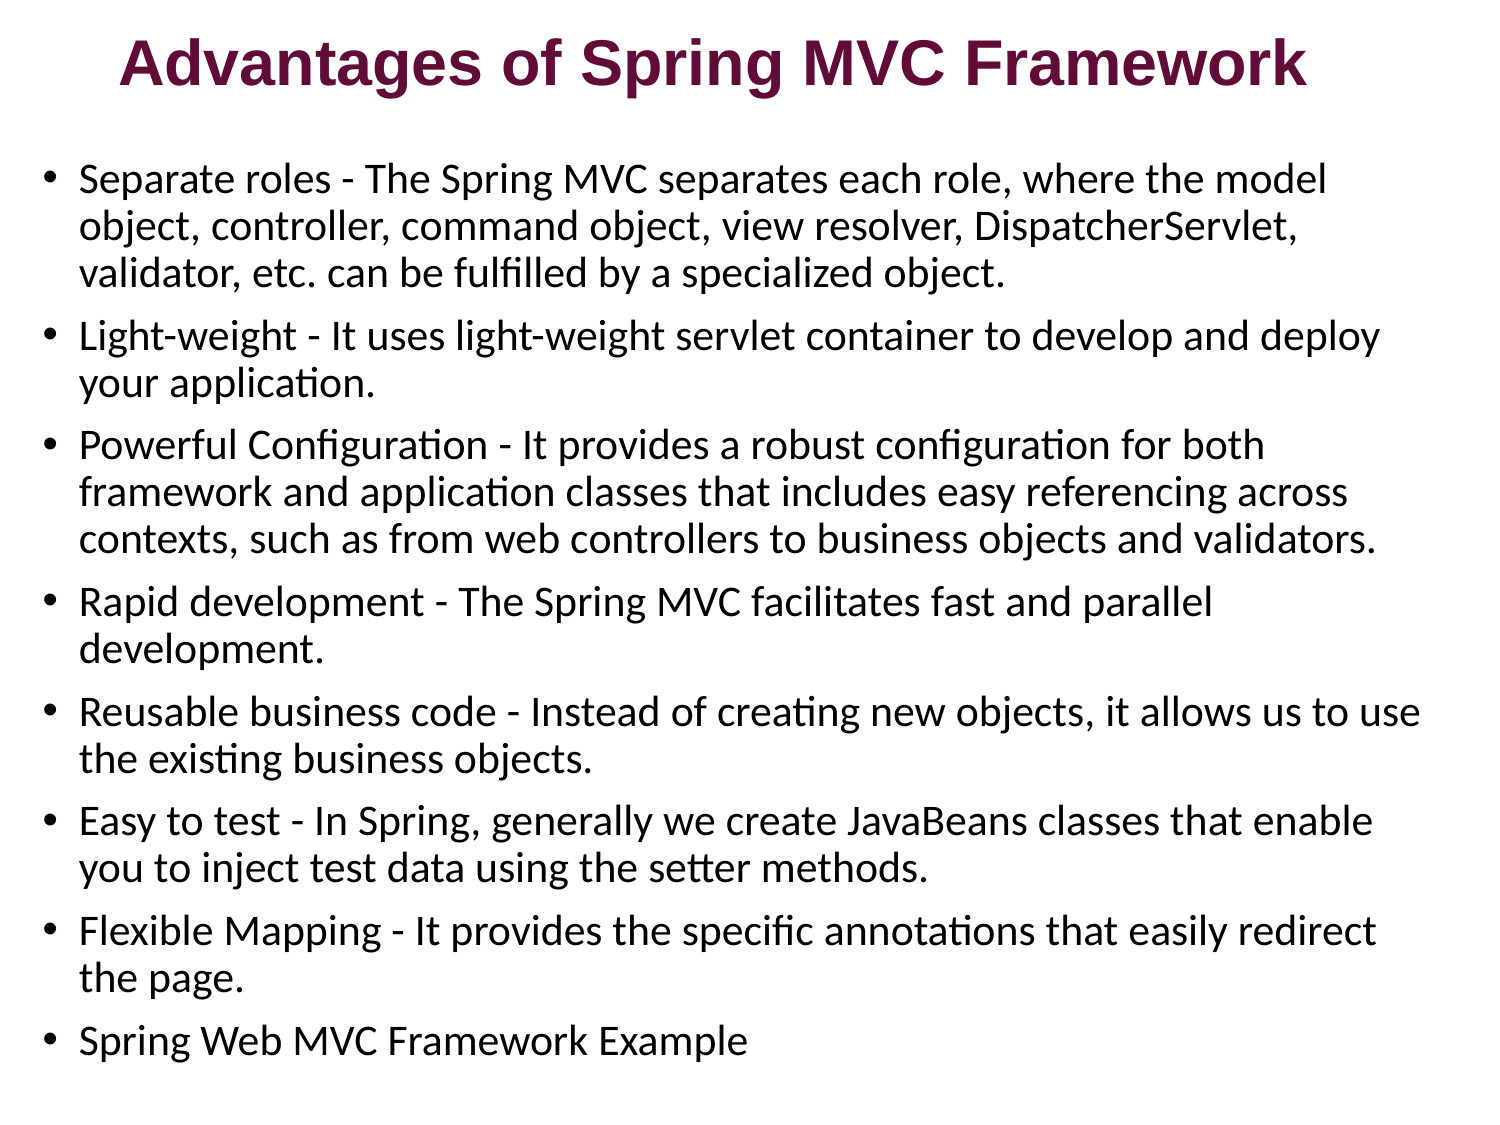

# Advantages of Spring MVC Framework
Separate roles - The Spring MVC separates each role, where the model object, controller, command object, view resolver, DispatcherServlet, validator, etc. can be fulfilled by a specialized object.
Light-weight - It uses light-weight servlet container to develop and deploy your application.
Powerful Configuration - It provides a robust configuration for both framework and application classes that includes easy referencing across contexts, such as from web controllers to business objects and validators.
Rapid development - The Spring MVC facilitates fast and parallel development.
Reusable business code - Instead of creating new objects, it allows us to use the existing business objects.
Easy to test - In Spring, generally we create JavaBeans classes that enable you to inject test data using the setter methods.
Flexible Mapping - It provides the specific annotations that easily redirect the page.
Spring Web MVC Framework Example